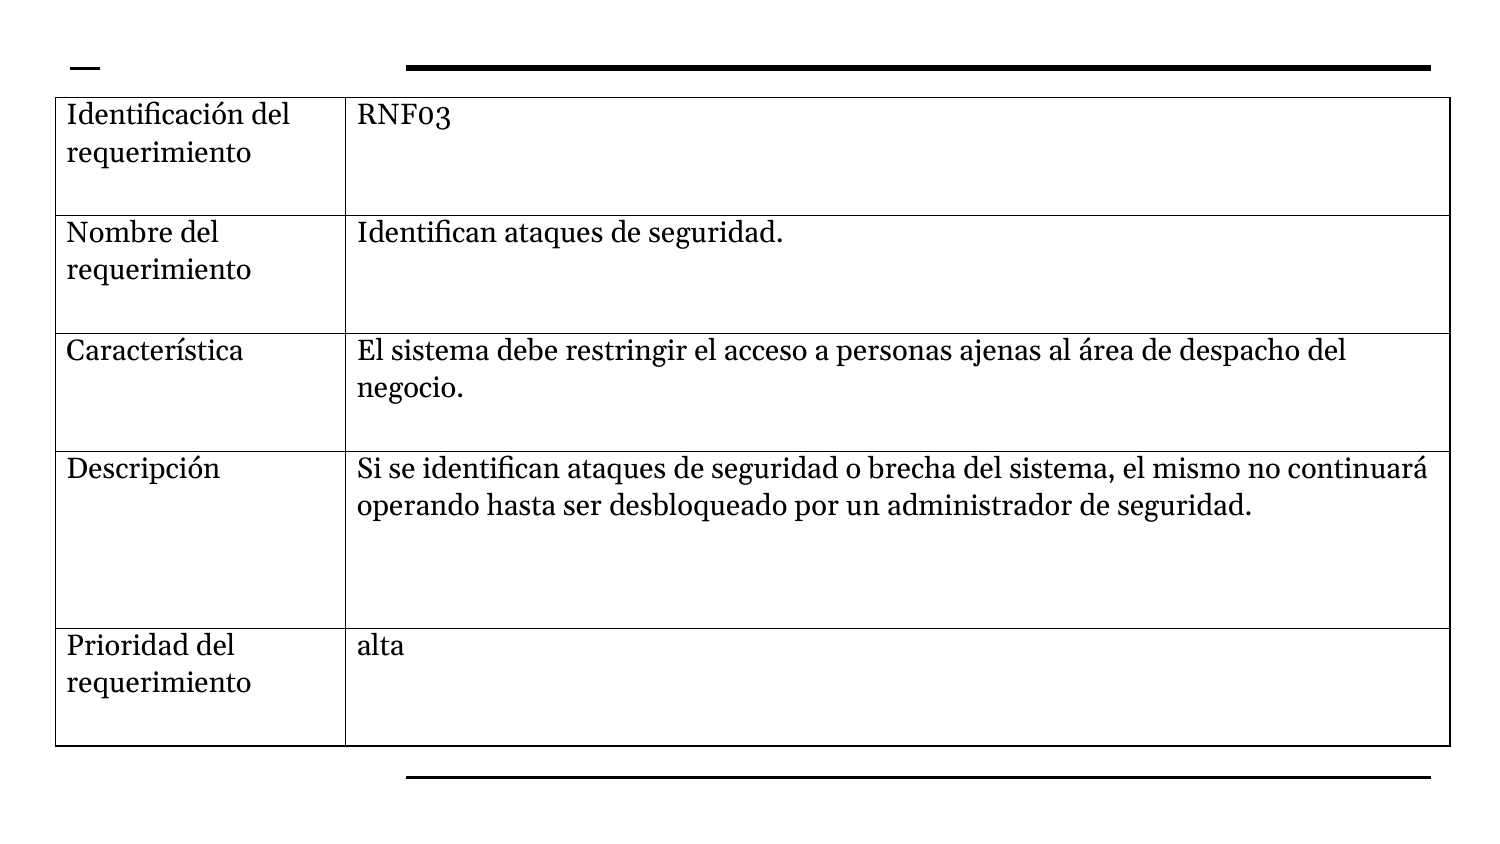

| Identificación del requerimiento | RNF03 |
| --- | --- |
| Nombre del requerimiento | Identifican ataques de seguridad. |
| Característica | El sistema debe restringir el acceso a personas ajenas al área de despacho del negocio. |
| Descripción | Si se identifican ataques de seguridad o brecha del sistema, el mismo no continuará operando hasta ser desbloqueado por un administrador de seguridad. |
| Prioridad del requerimiento | alta |